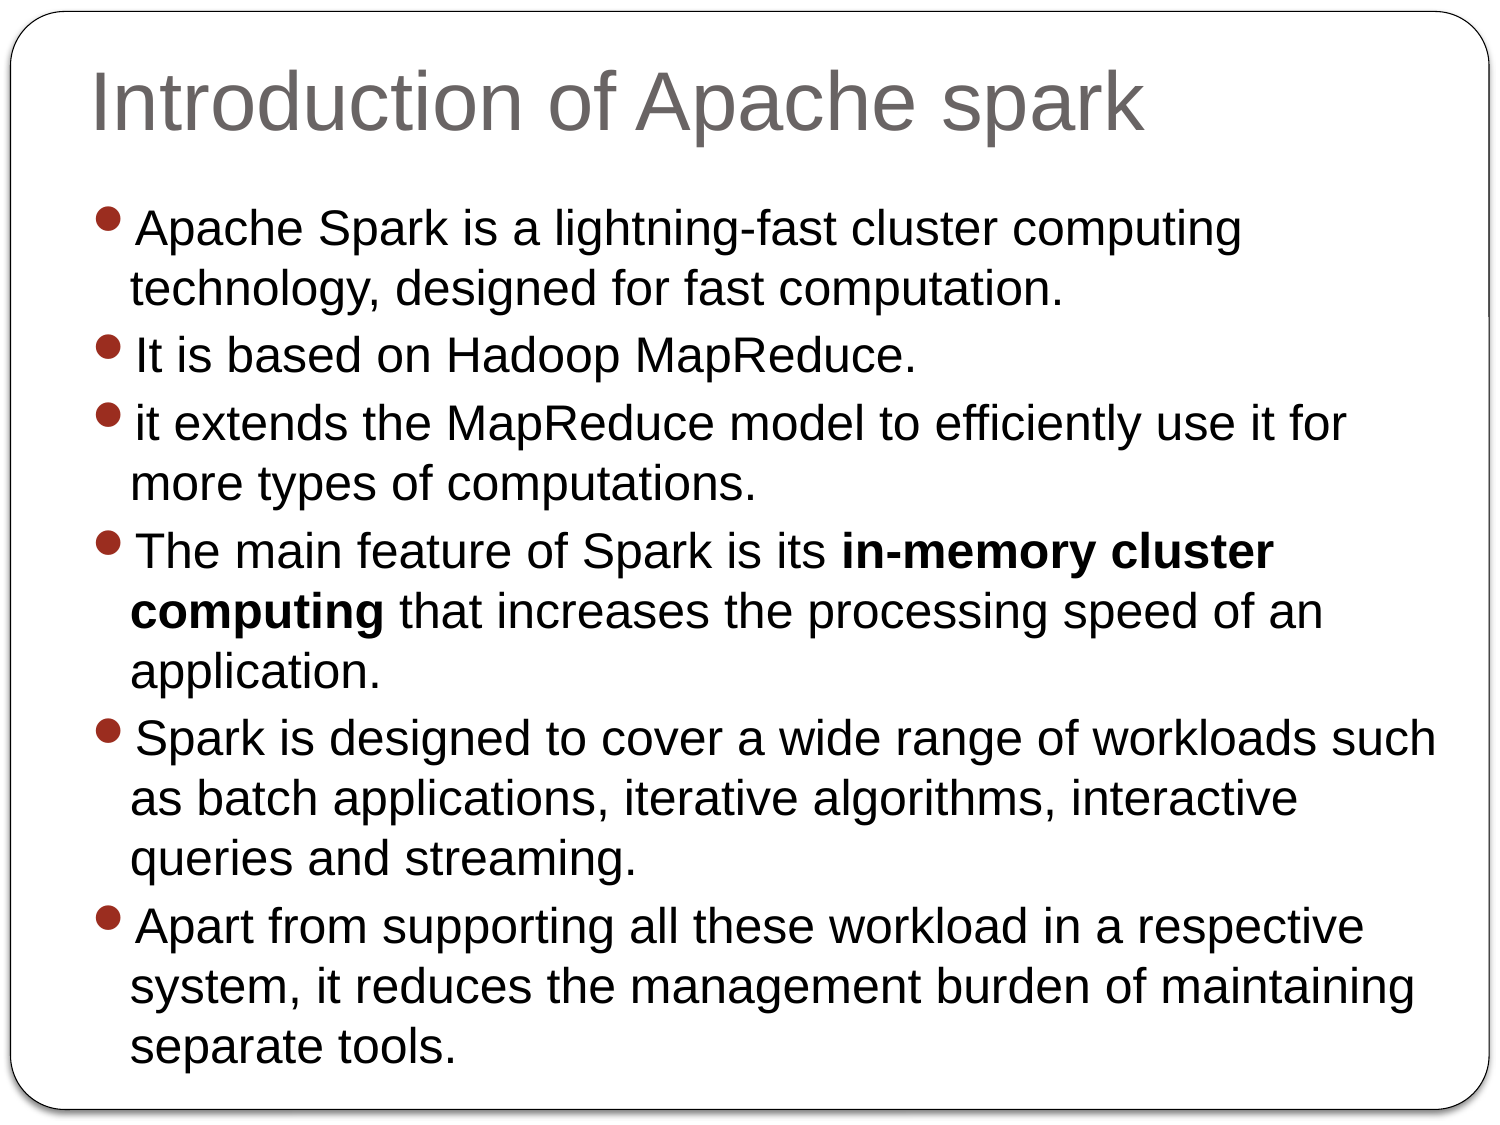

# Introduction of Apache spark
Apache Spark is a lightning-fast cluster computing technology, designed for fast computation.
It is based on Hadoop MapReduce.
it extends the MapReduce model to efficiently use it for more types of computations.
The main feature of Spark is its in-memory cluster computing that increases the processing speed of an application.
Spark is designed to cover a wide range of workloads such as batch applications, iterative algorithms, interactive queries and streaming.
Apart from supporting all these workload in a respective system, it reduces the management burden of maintaining separate tools.